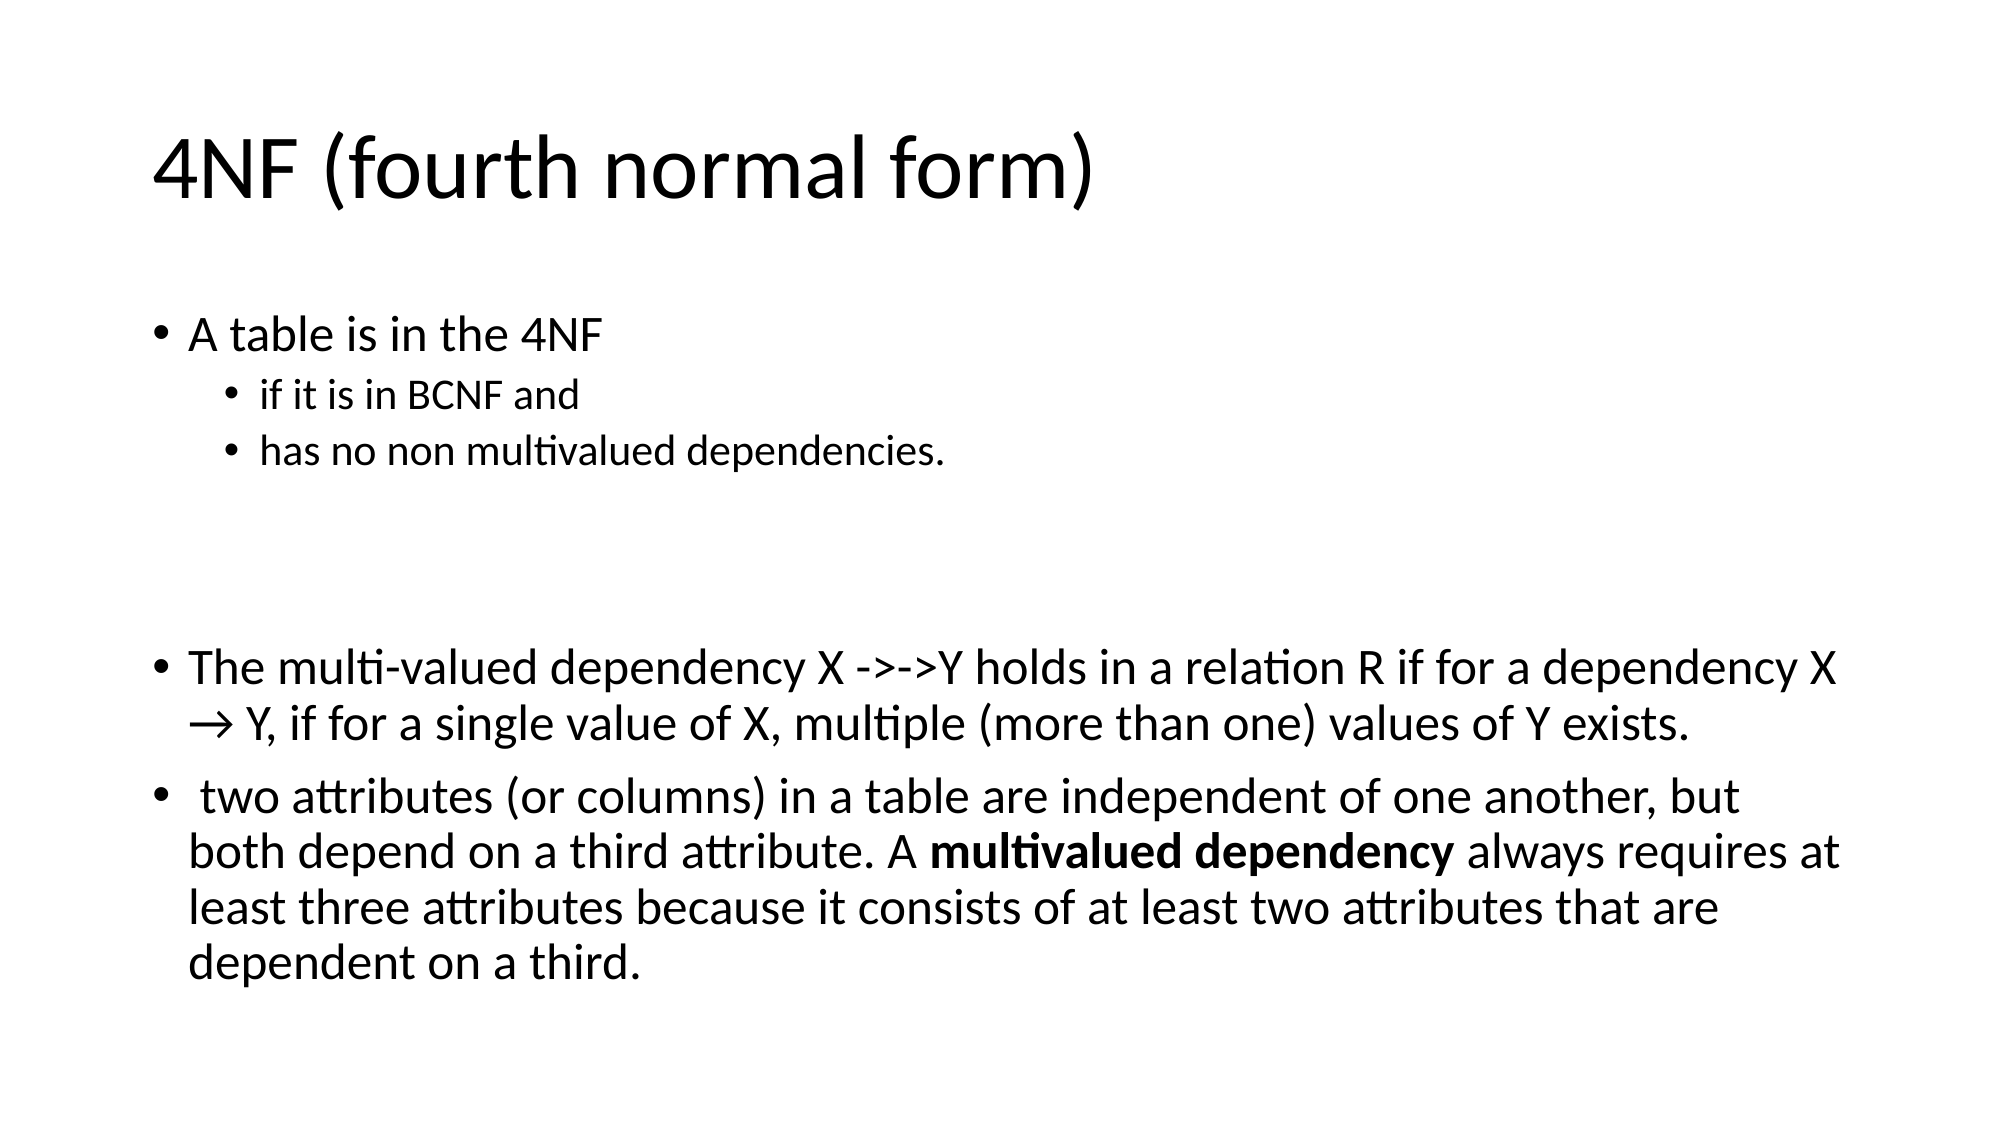

# 4NF (fourth normal form)
A table is in the 4NF
if it is in BCNF and
has no non multivalued dependencies.

The multi-valued dependency X ->->Y holds in a relation R if for a dependency X → Y, if for a single value of X, multiple (more than one) values of Y exists.
 two attributes (or columns) in a table are independent of one another, but both depend on a third attribute. A multivalued dependency always requires at least three attributes because it consists of at least two attributes that are dependent on a third.